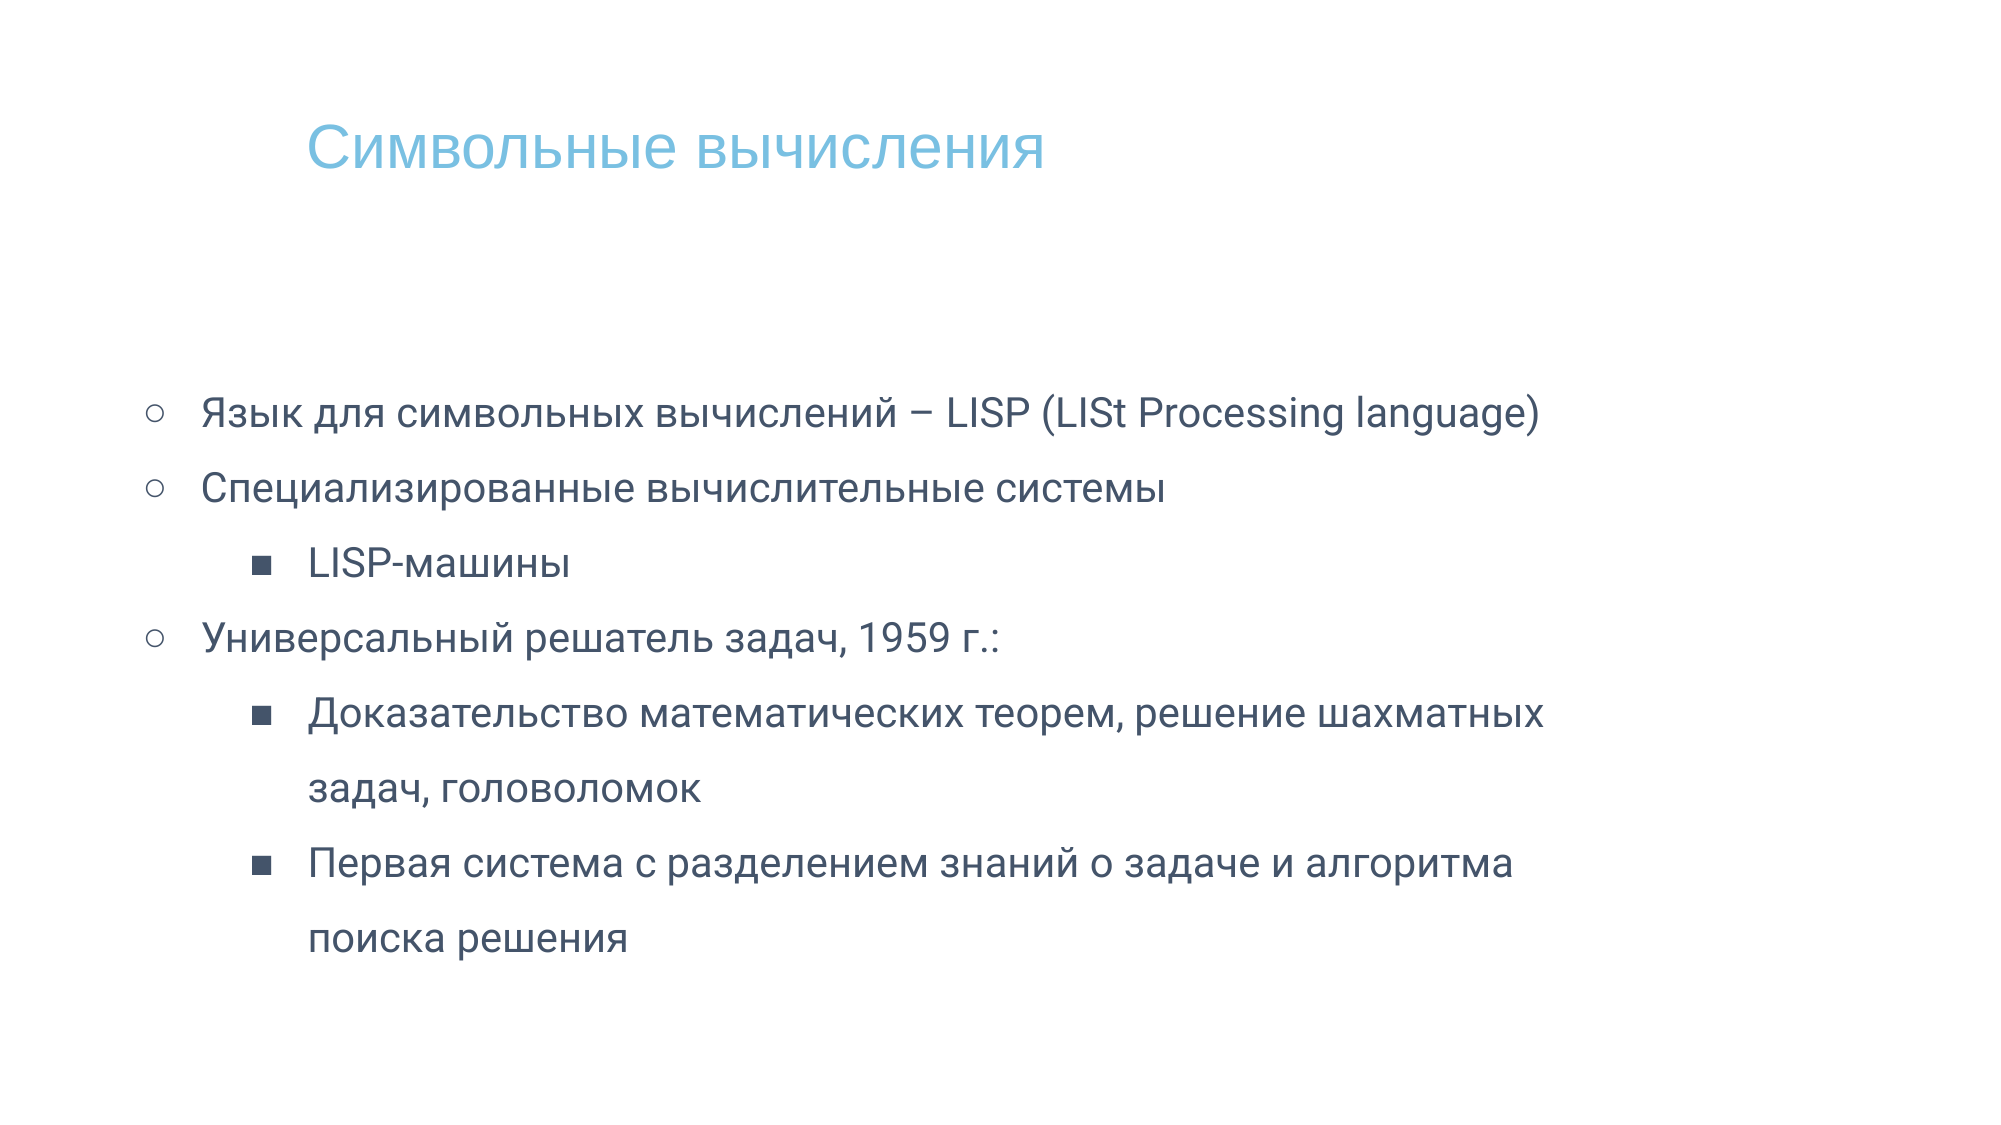

Символьные вычисления
Язык для символьных вычислений – LISP (LISt Processing language)
Специализированные вычислительные системы
LISP-машины
Универсальный решатель задач, 1959 г.:
Доказательство математических теорем, решение шахматных задач, головоломок
Первая система с разделением знаний о задаче и алгоритма поиска решения